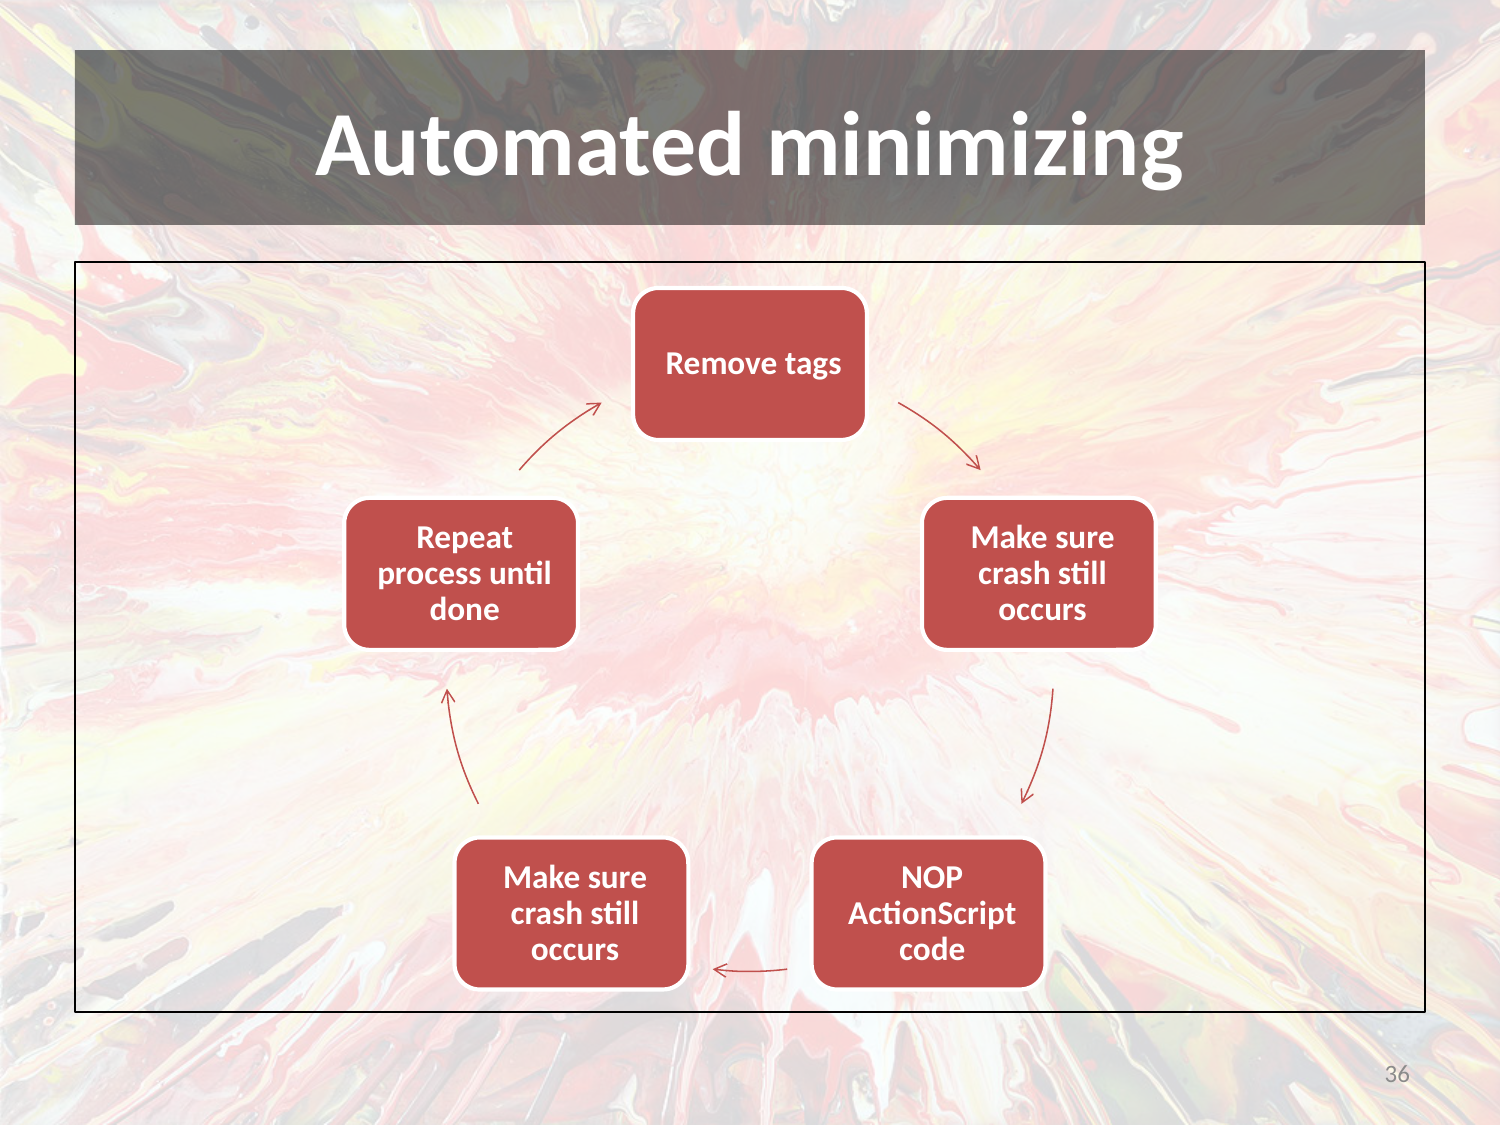

# Automated minimizing
Remove tags
Make sure crash still occurs
NOP ActionScript code
Make sure crash still occurs
Repeat process until done

36